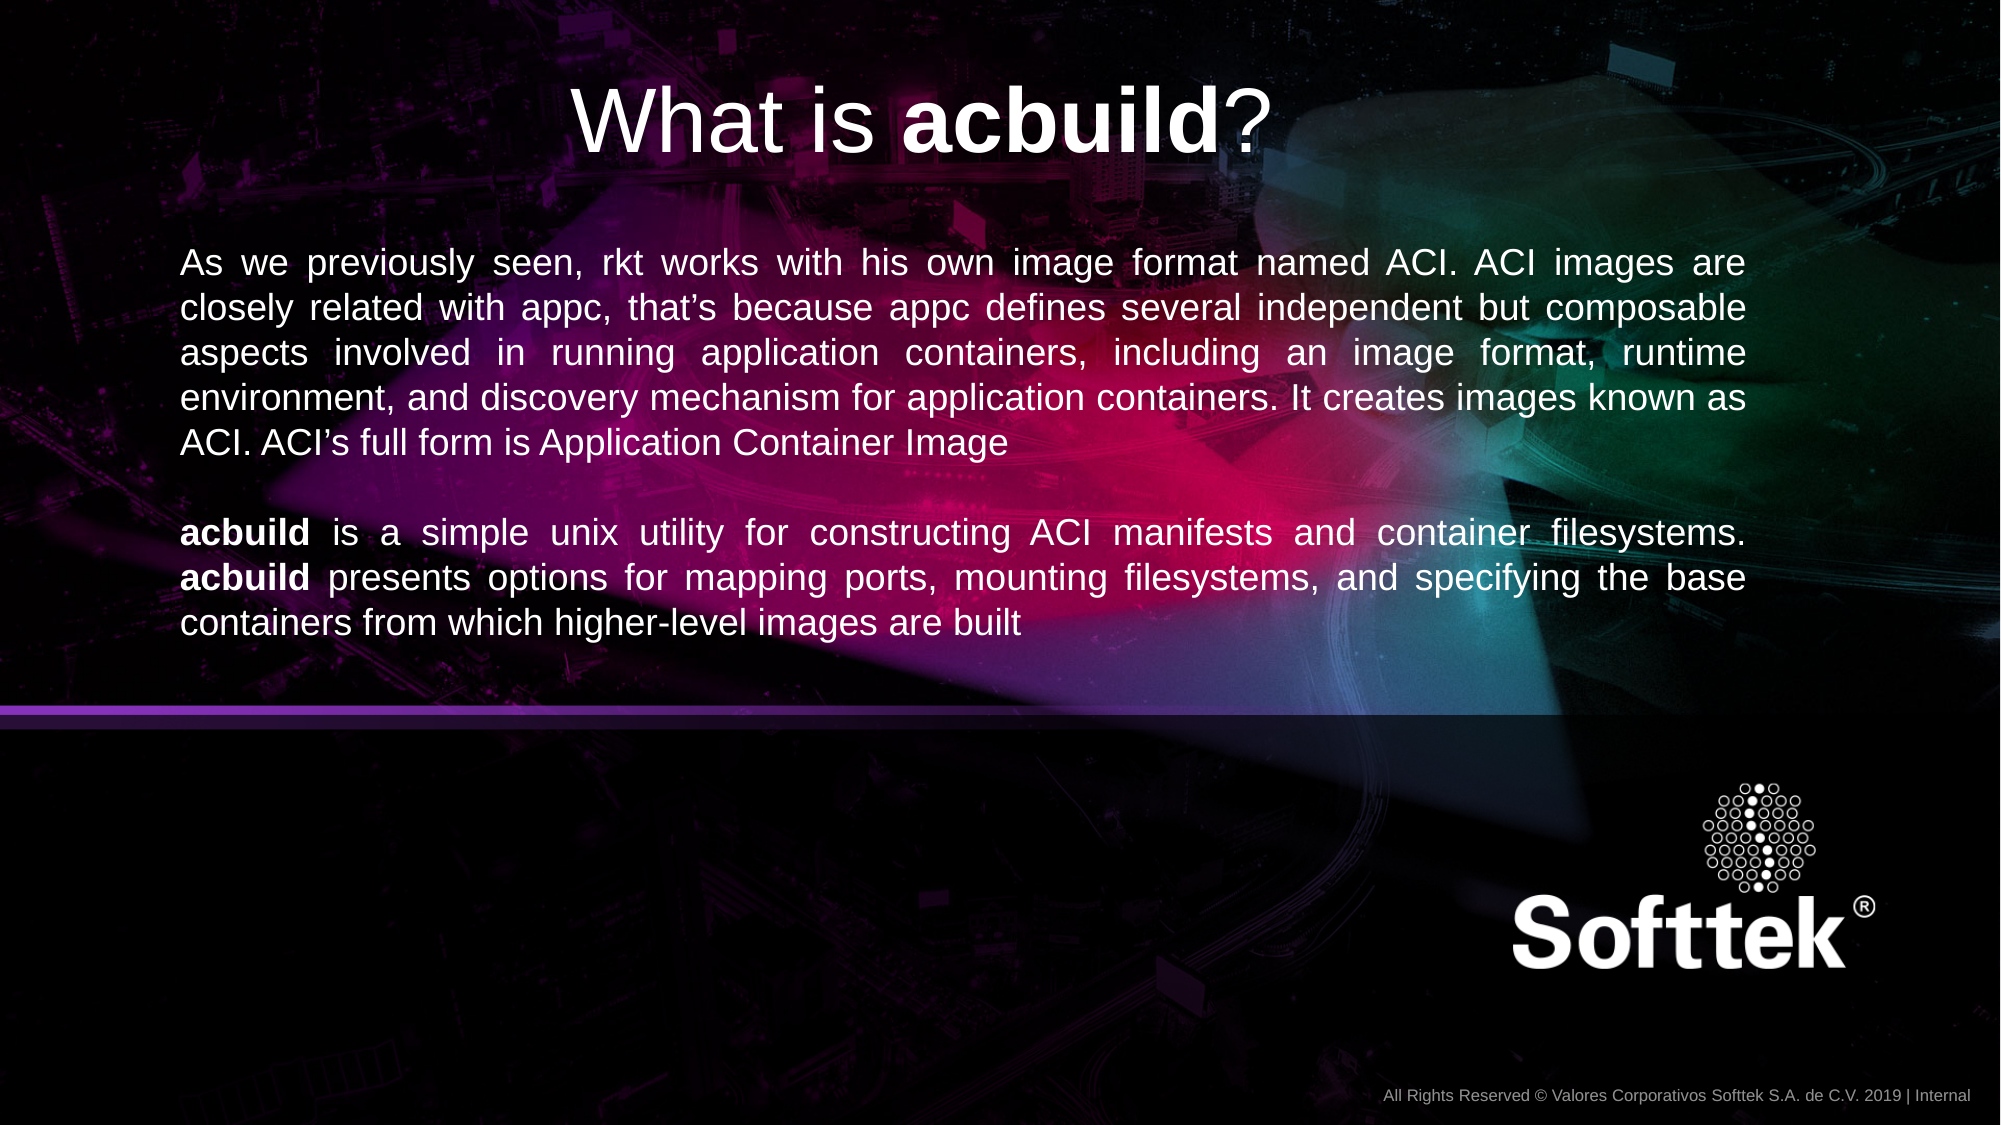

What is acbuild?
As we previously seen, rkt works with his own image format named ACI. ACI images are closely related with appc, that’s because appc defines several independent but composable aspects involved in running application containers, including an image format, runtime environment, and discovery mechanism for application containers. It creates images known as ACI. ACI’s full form is Application Container Image

acbuild is a simple unix utility for constructing ACI manifests and container filesystems. acbuild presents options for mapping ports, mounting filesystems, and specifying the base containers from which higher-level images are built